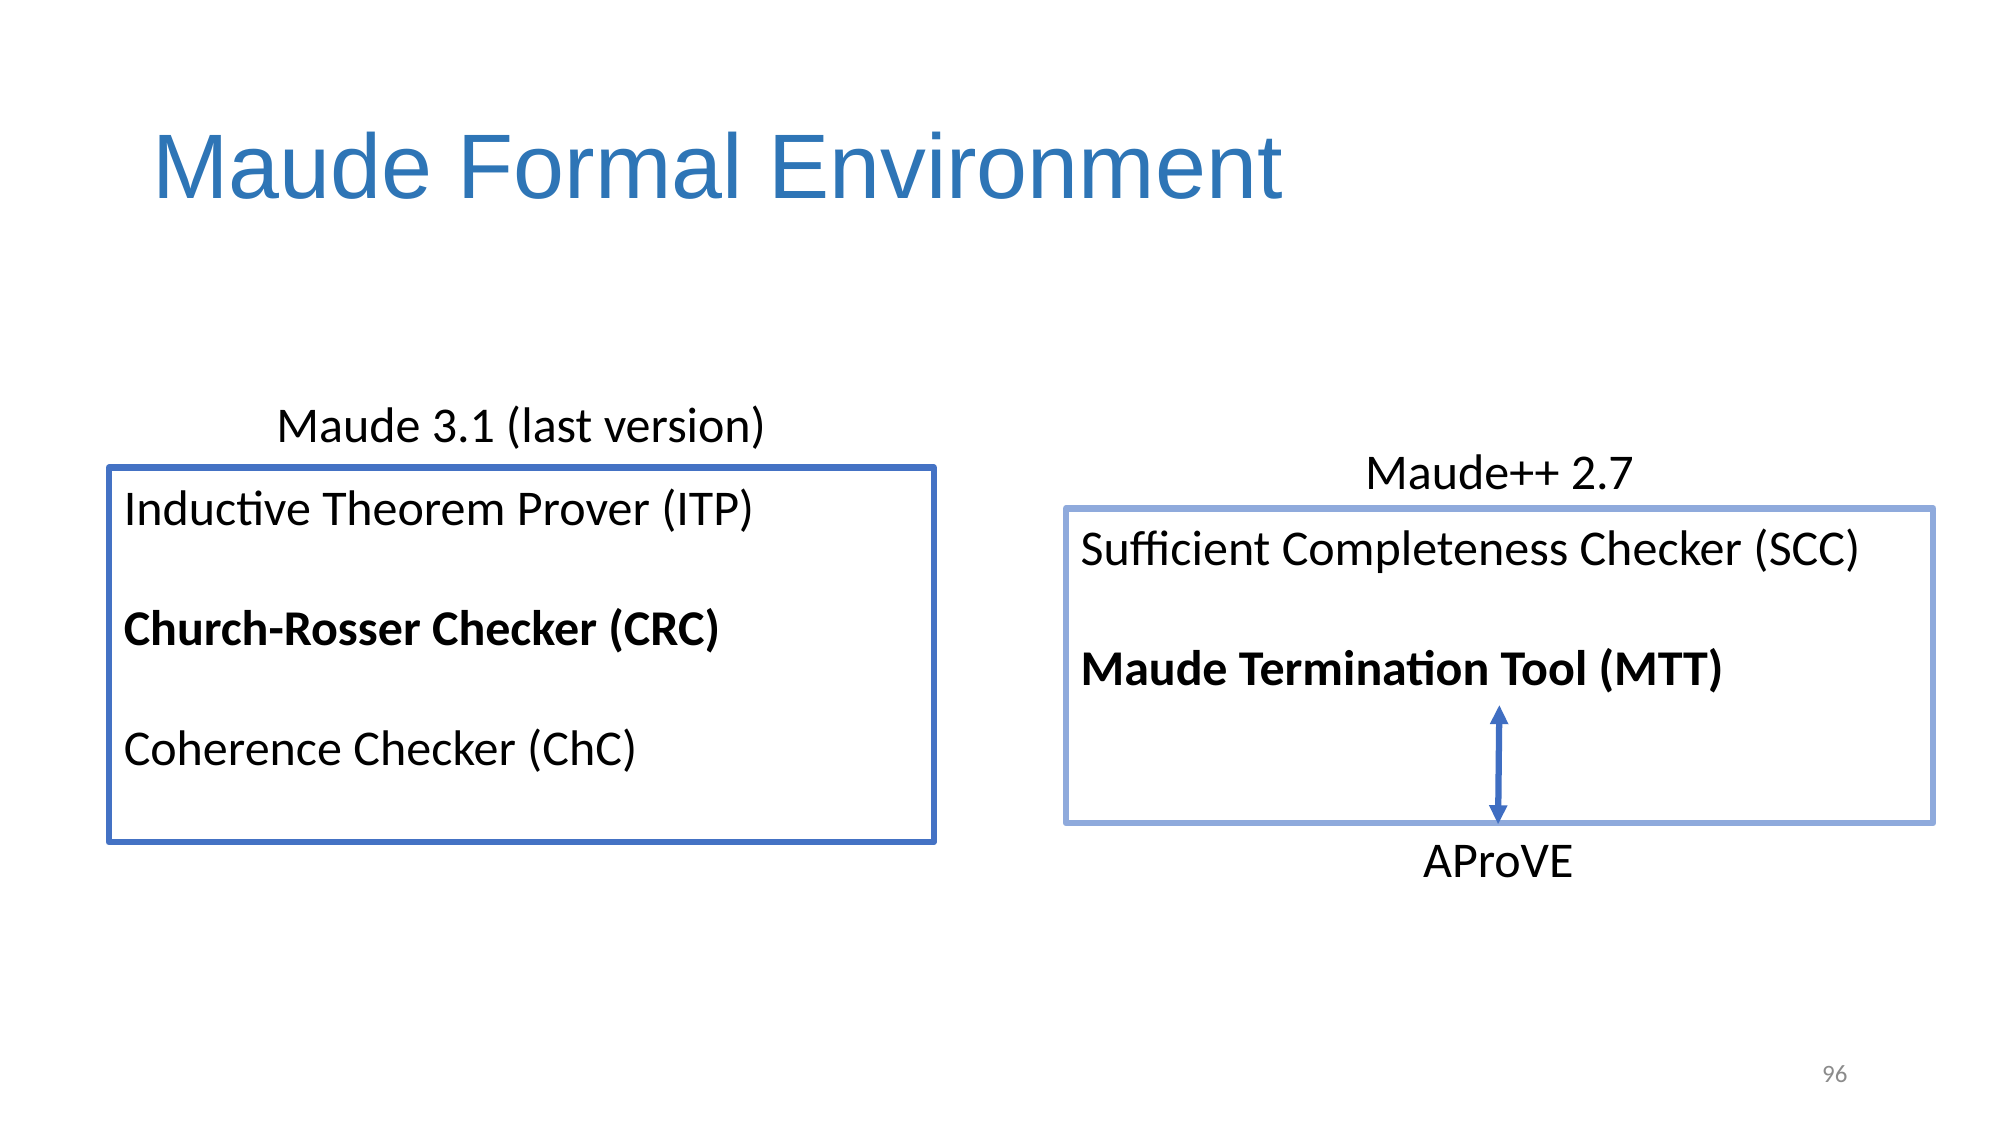

Maude Formal Environment
Maude 3.1 (last version)
Maude++ 2.7
Inductive Theorem Prover (ITP)

Church-Rosser Checker (CRC)

Coherence Checker (ChC)
Sufficient Completeness Checker (SCC)

Maude Termination Tool (MTT)

AProVE
96